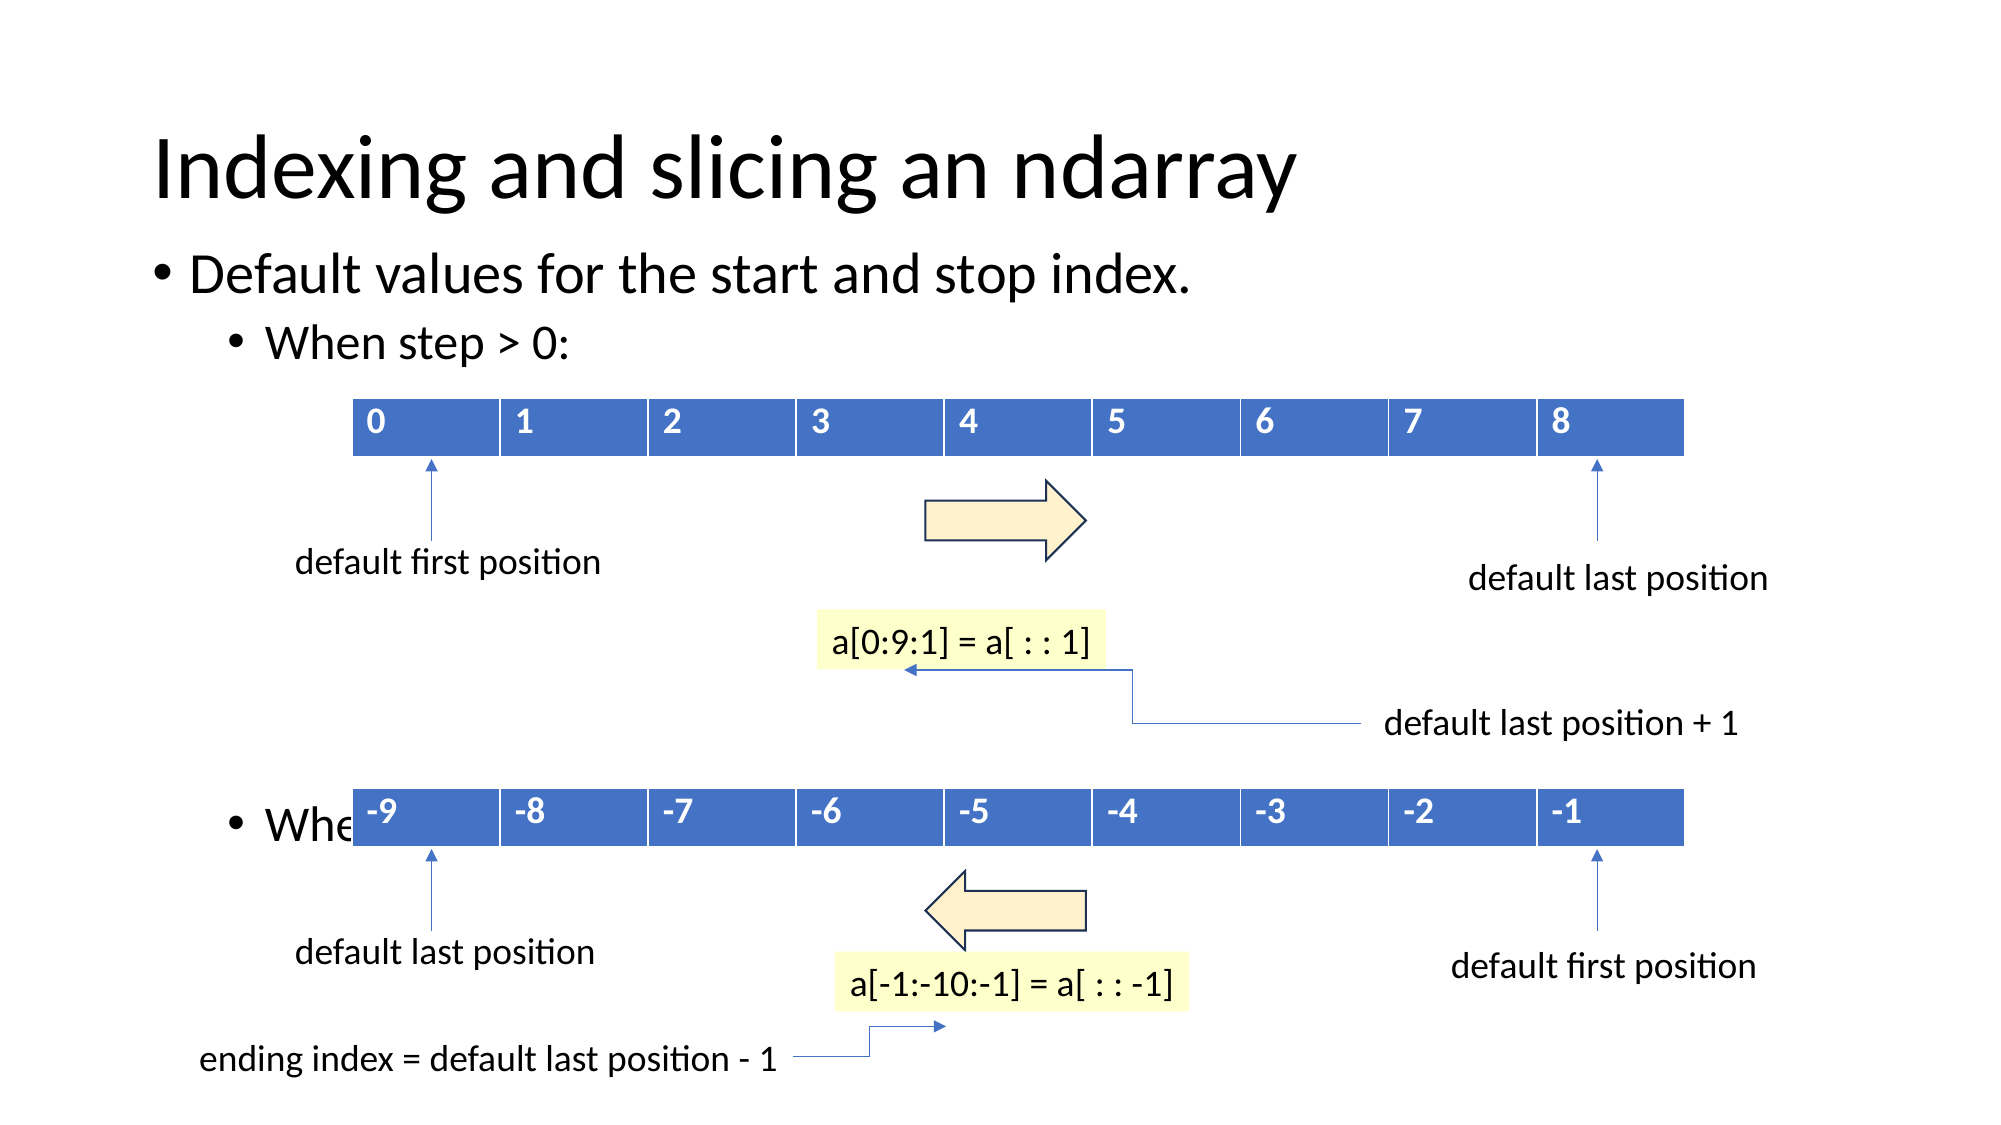

# Indexing and slicing an ndarray
Default values for the start and stop index.
When step > 0:

When step < 0:

| 0 | 1 | 2 | 3 | 4 | 5 | 6 | 7 | 8 |
| --- | --- | --- | --- | --- | --- | --- | --- | --- |

default first position
default last position
a[0:9:1] = a[ : : 1]
default last position + 1
| -9 | -8 | -7 | -6 | -5 | -4 | -3 | -2 | -1 |
| --- | --- | --- | --- | --- | --- | --- | --- | --- |

default last position
default first position
a[-1:-10:-1] = a[ : : -1]
ending index = default last position - 1